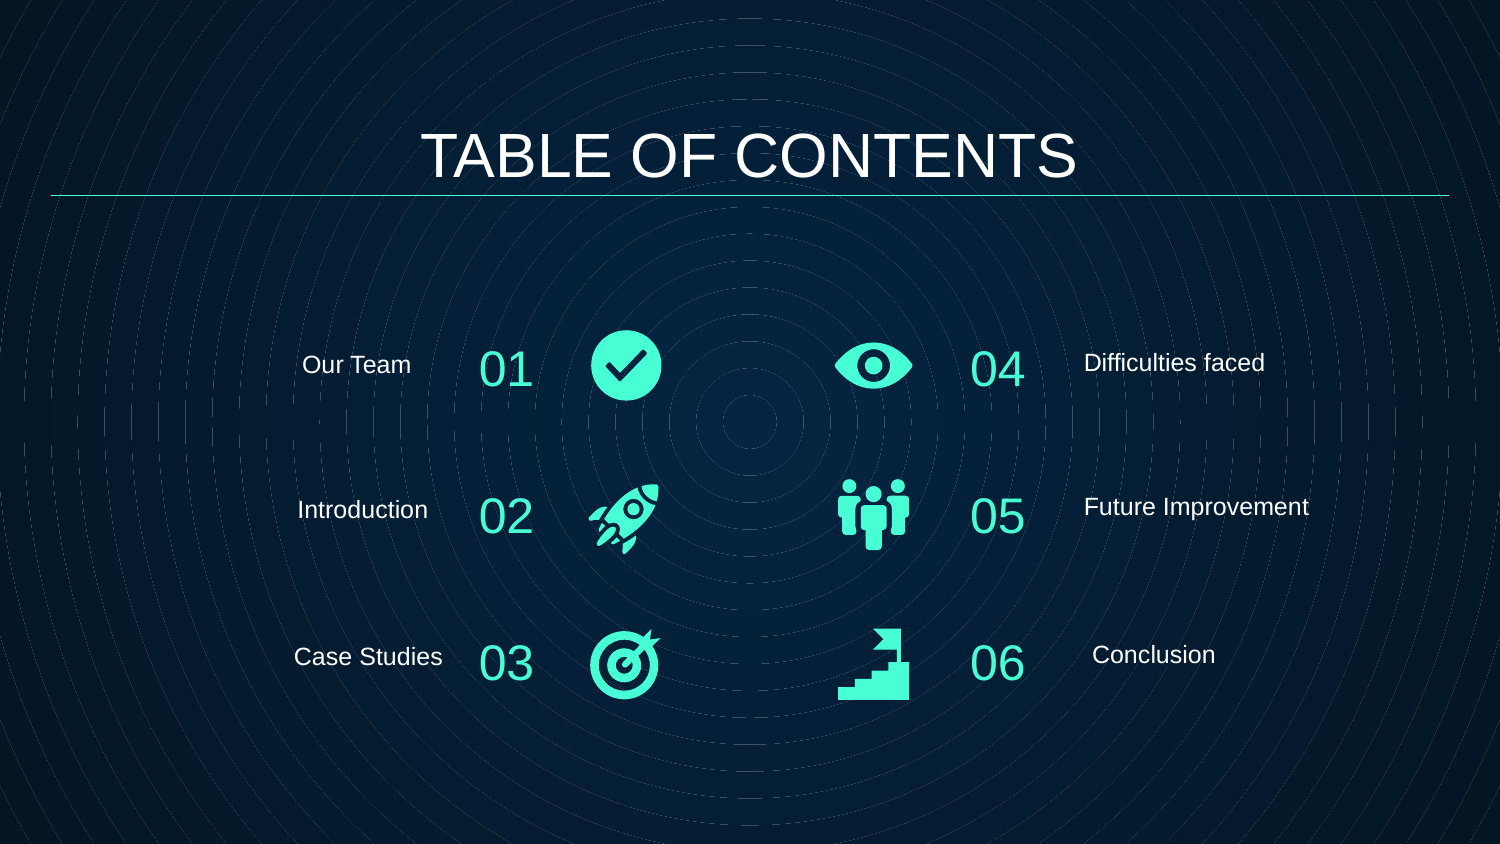

# TABLE OF CONTENTS
01
04

Difficulties faced
Our Team
02
05

Future Improvement
Introduction
03
06

Conclusion
Case Studies